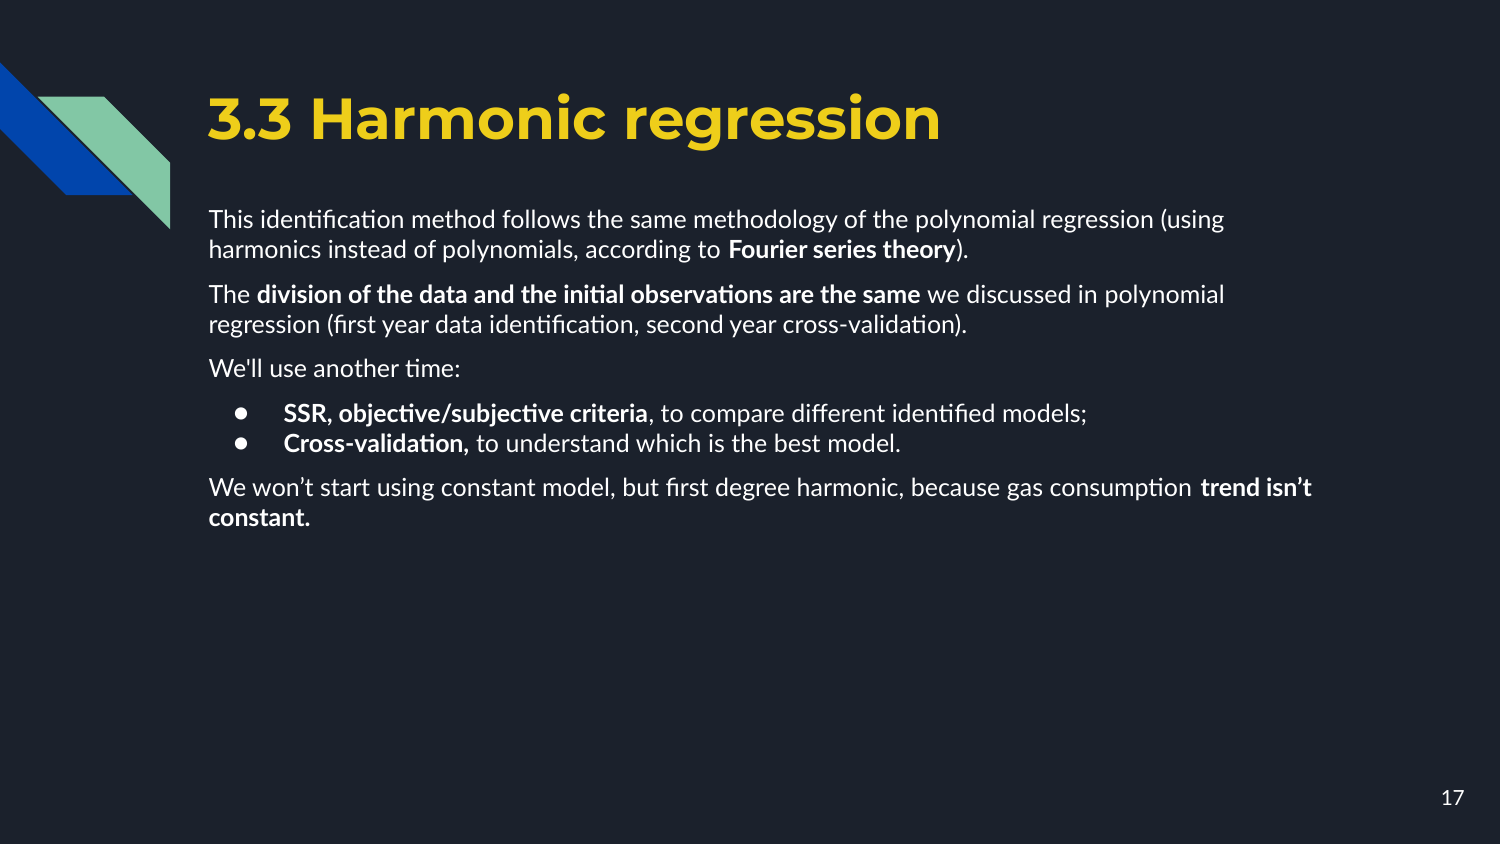

# 3.3 Harmonic regression
This identification method follows the same methodology of the polynomial regression (using harmonics instead of polynomials, according to Fourier series theory).
The division of the data and the initial observations are the same we discussed in polynomial regression (first year data identification, second year cross-validation).
We'll use another time:
SSR, objective/subjective criteria, to compare different identified models;
Cross-validation, to understand which is the best model.
We won’t start using constant model, but first degree harmonic, because gas consumption trend isn’t constant.
17